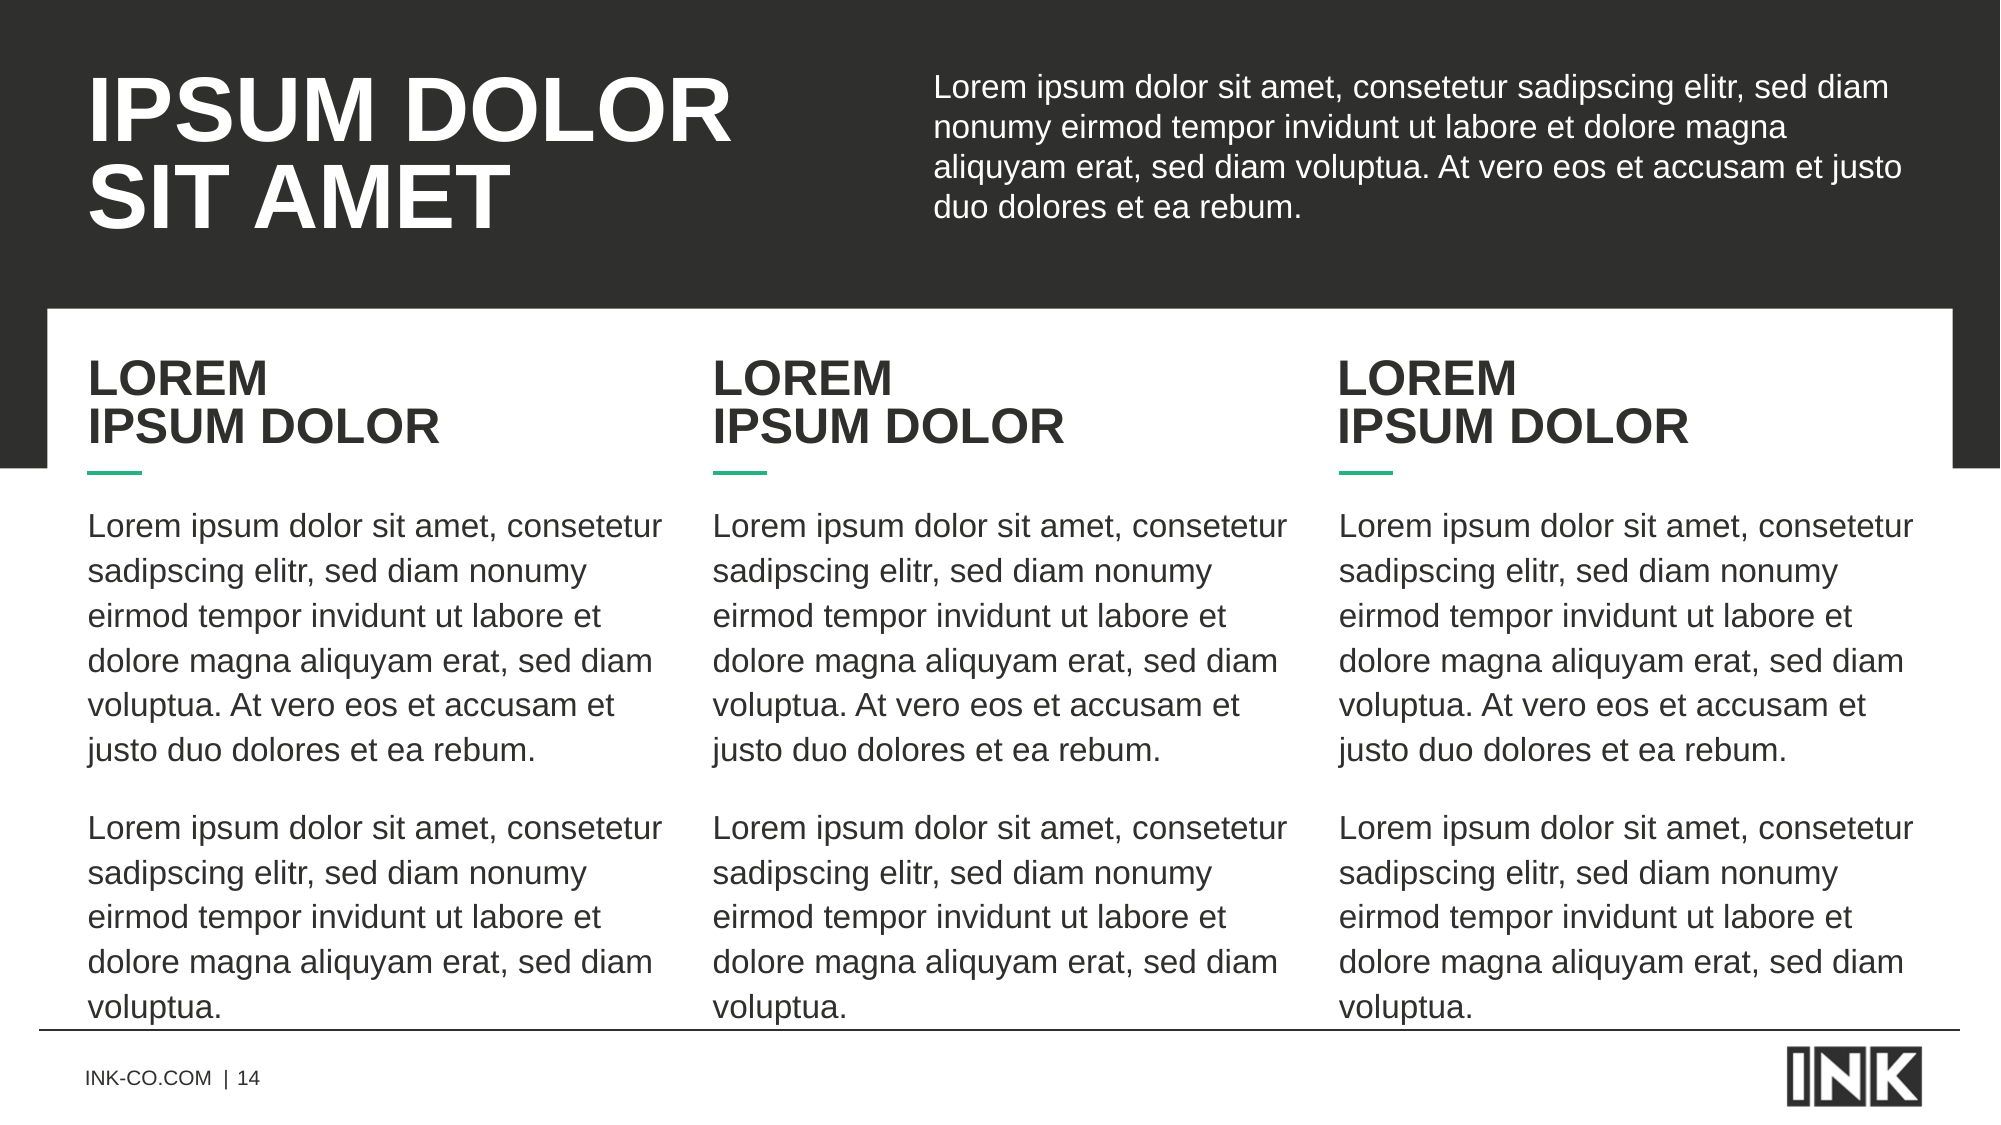

# ipsum dolor sit amet
Lorem ipsum dolor sit amet, consetetur sadipscing elitr, sed diam nonumy eirmod tempor invidunt ut labore et dolore magna aliquyam erat, sed diam voluptua. At vero eos et accusam et justo duo dolores et ea rebum.
Lorem
ipsum dolor
Lorem
ipsum dolor
Lorem
ipsum dolor
Lorem ipsum dolor sit amet, consetetur sadipscing elitr, sed diam nonumy eirmod tempor invidunt ut labore et dolore magna aliquyam erat, sed diam voluptua. At vero eos et accusam et justo duo dolores et ea rebum.
Lorem ipsum dolor sit amet, consetetur sadipscing elitr, sed diam nonumy eirmod tempor invidunt ut labore et dolore magna aliquyam erat, sed diam voluptua.
Lorem ipsum dolor sit amet, consetetur sadipscing elitr, sed diam nonumy eirmod tempor invidunt ut labore et dolore magna aliquyam erat, sed diam voluptua. At vero eos et accusam et justo duo dolores et ea rebum.
Lorem ipsum dolor sit amet, consetetur sadipscing elitr, sed diam nonumy eirmod tempor invidunt ut labore et dolore magna aliquyam erat, sed diam voluptua.

Lorem ipsum dolor sit amet, consetetur sadipscing elitr, sed diam nonumy eirmod tempor invidunt ut labore et dolore magna aliquyam erat, sed diam voluptua. At vero eos et accusam et justo duo dolores et ea rebum.
Lorem ipsum dolor sit amet, consetetur sadipscing elitr, sed diam nonumy eirmod tempor invidunt ut labore et dolore magna aliquyam erat, sed diam voluptua.

INK-CO.COM  |
14